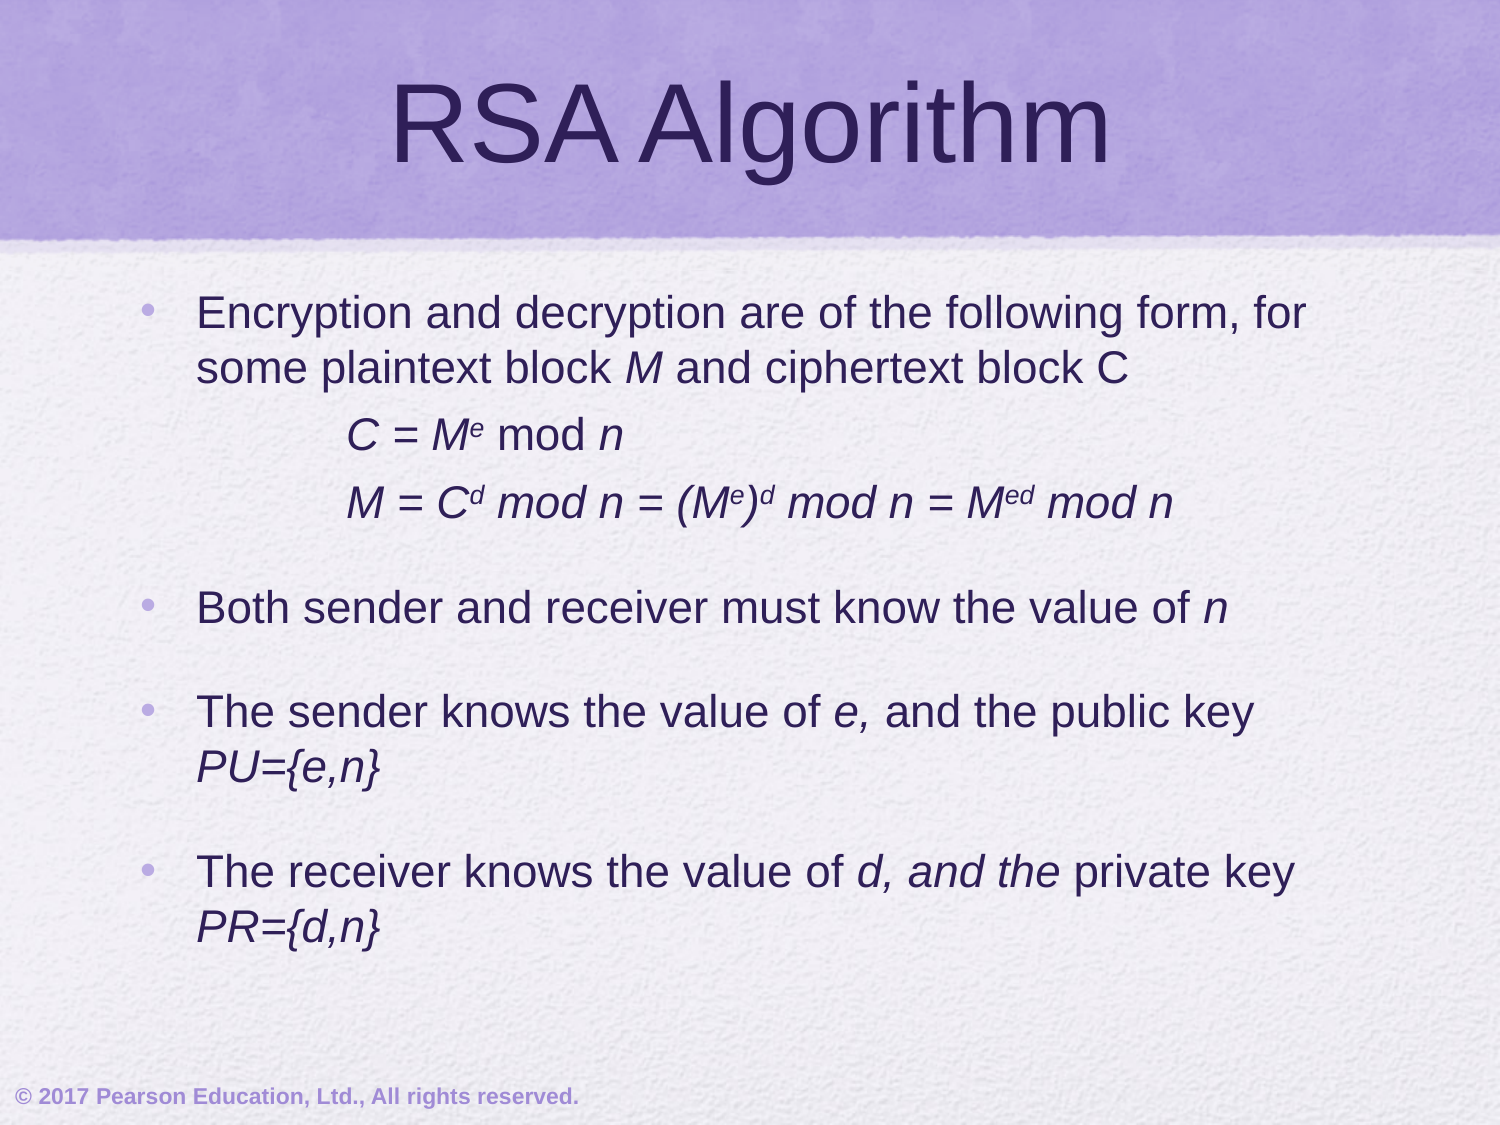

# RSA Algorithm
Encryption and decryption are of the following form, for some plaintext block M and ciphertext block C
		C = Me mod n
		M = Cd mod n = (Me)d mod n = Med mod n
Both sender and receiver must know the value of n
The sender knows the value of e, and the public key PU={e,n}
The receiver knows the value of d, and the private key PR={d,n}

© 2017 Pearson Education, Ltd., All rights reserved.